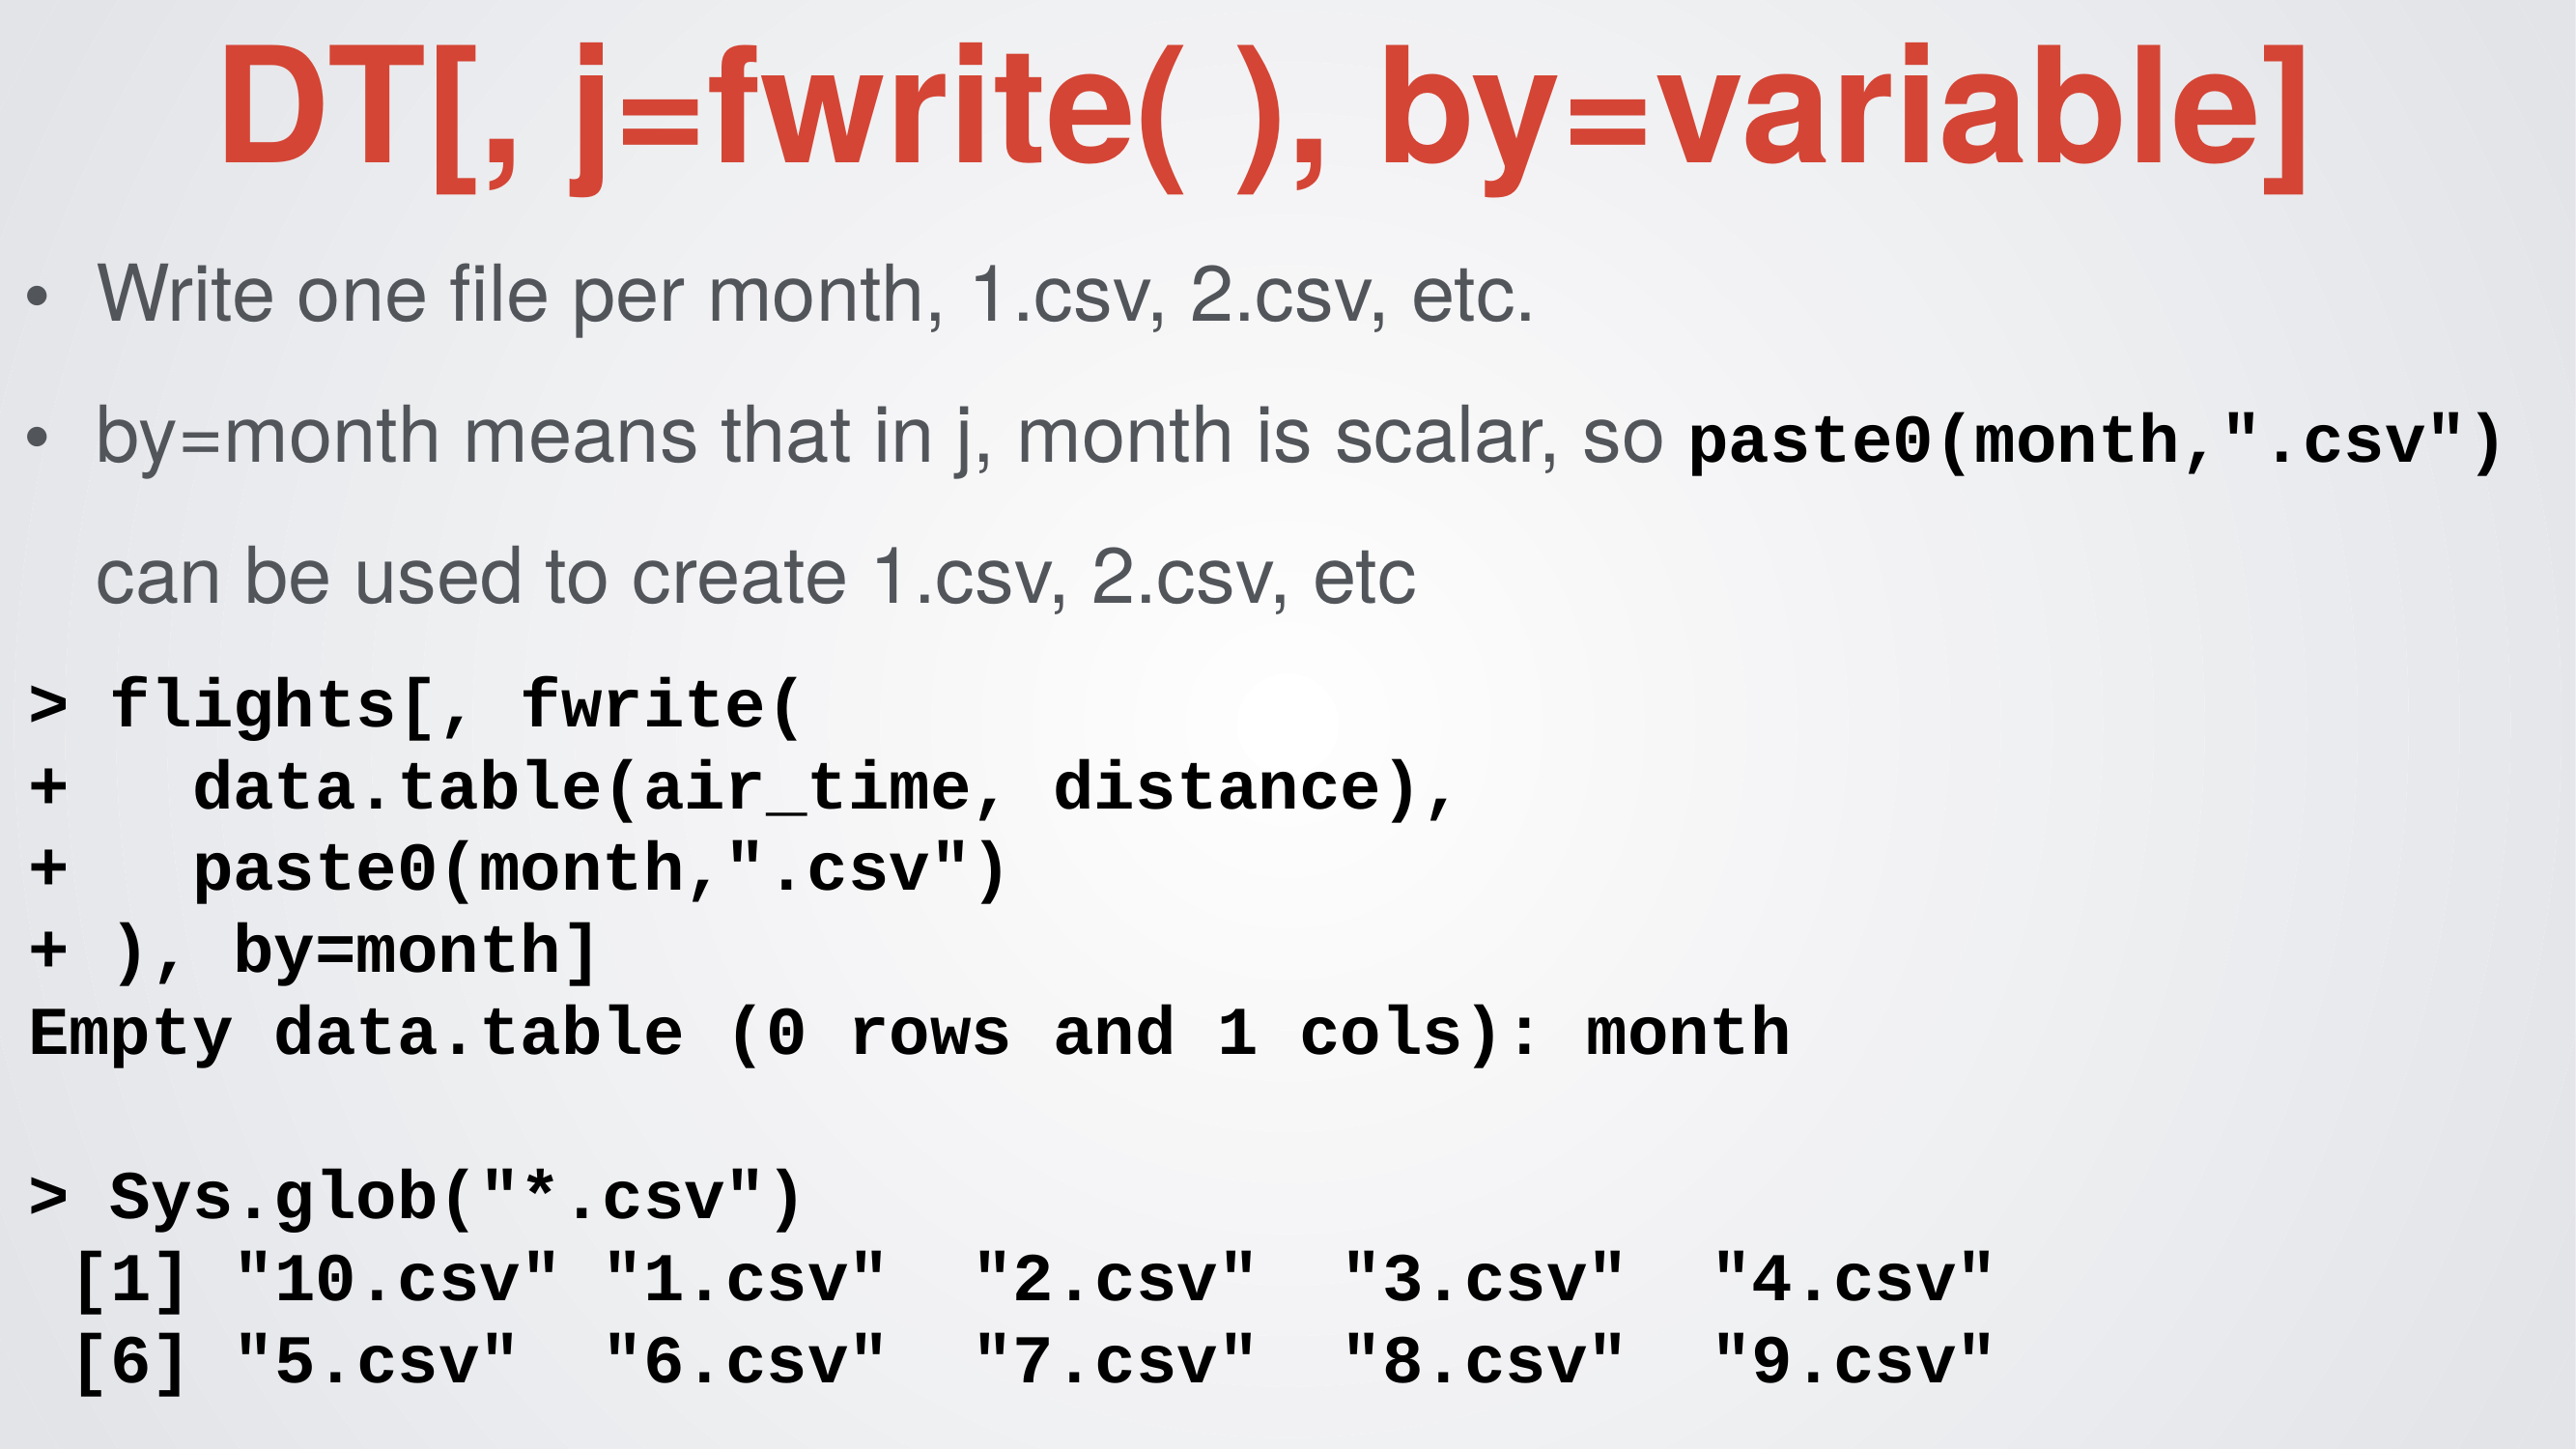

DT[, j=fwrite( ), by=variable]
Write one file per month, 1.csv, 2.csv, etc.
by=month means that in j, month is scalar, so paste0(month,".csv") can be used to create 1.csv, 2.csv, etc
> flights[, fwrite(
+   data.table(air_time, distance),
+   paste0(month,".csv")
+ ), by=month]
Empty data.table (0 rows and 1 cols): month

> Sys.glob("*.csv")
 [1] "10.csv" "1.csv"  "2.csv"  "3.csv"  "4.csv"
 [6] "5.csv"  "6.csv"  "7.csv"  "8.csv"  "9.csv"